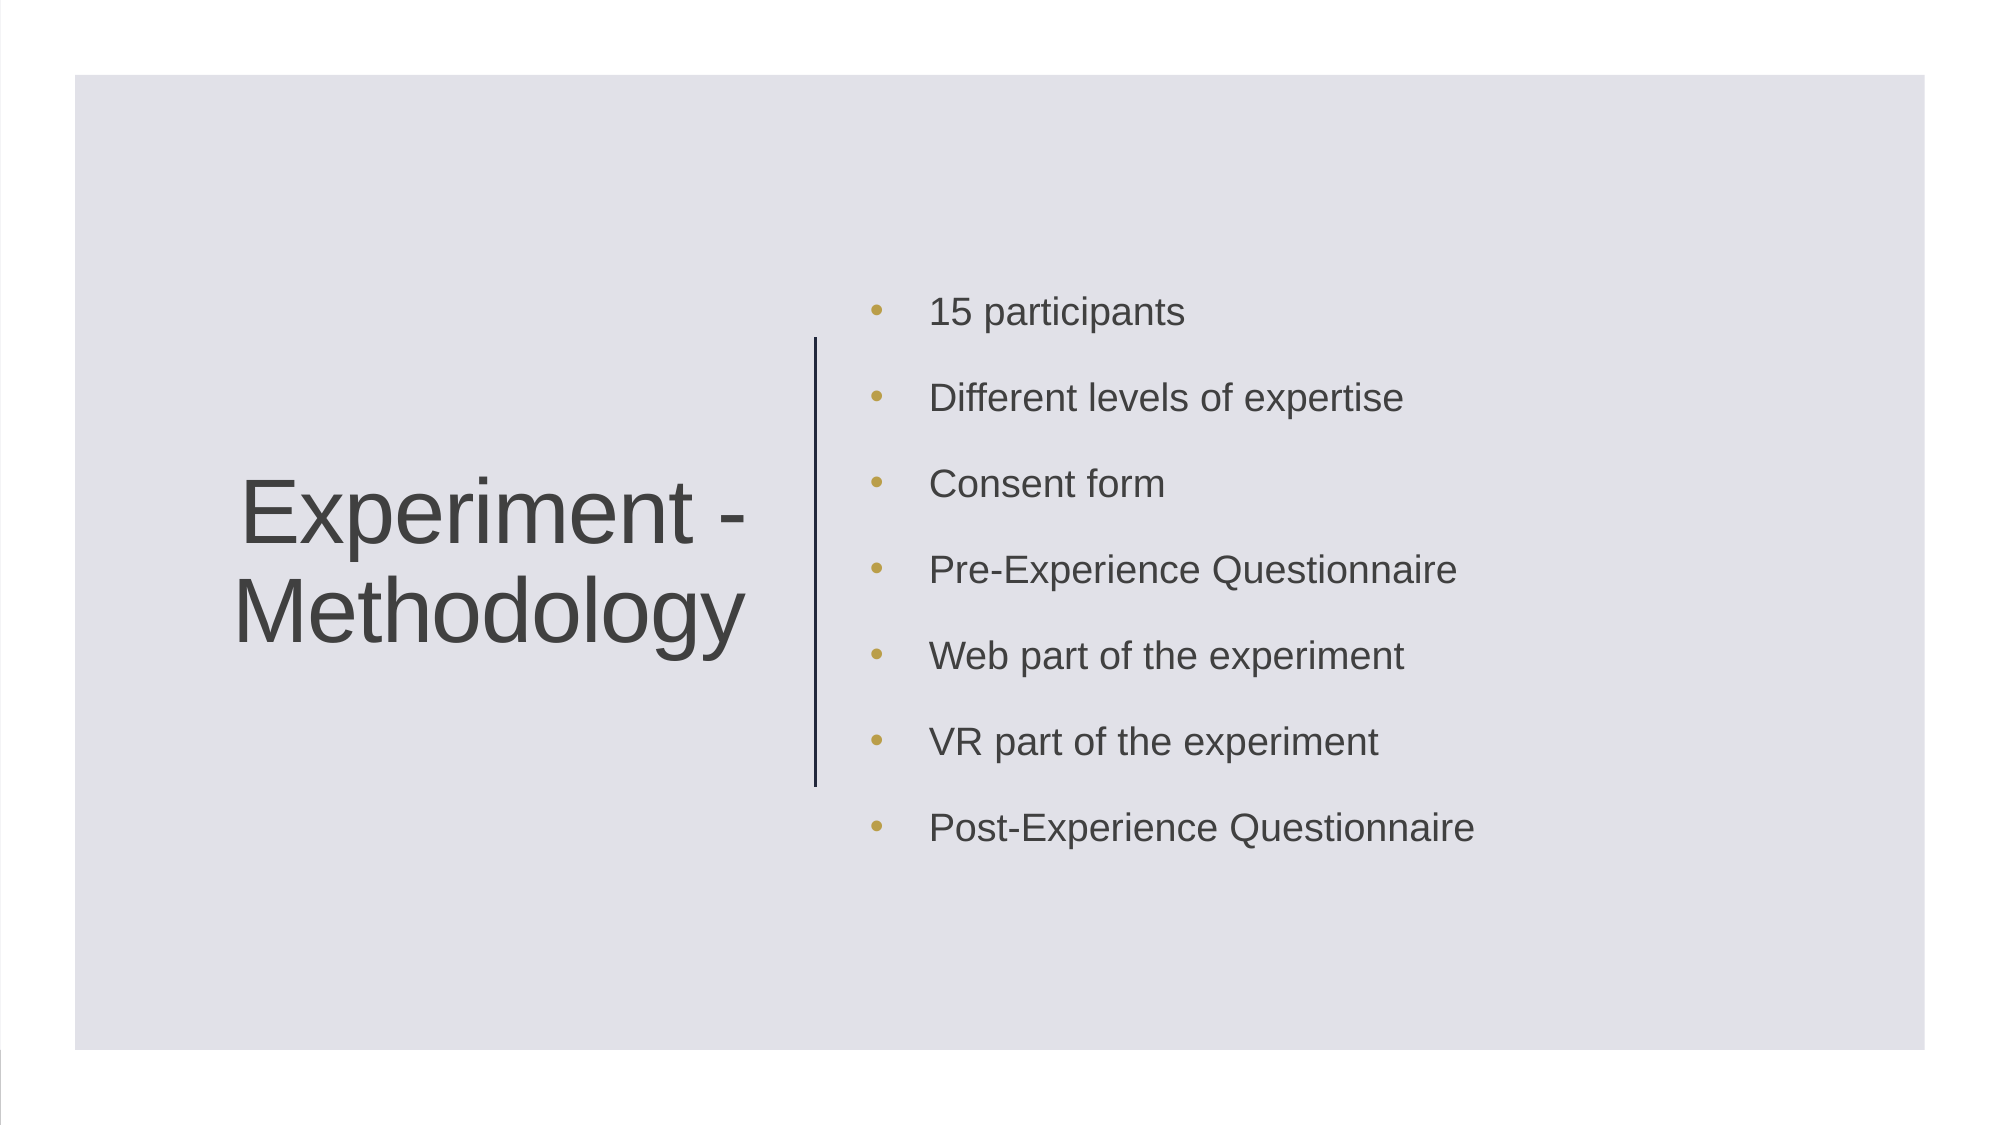

15 participants
    Different levels of expertise
    Consent form
    Pre-Experience Questionnaire
    Web part of the experiment
    VR part of the experiment
    Post-Experience Questionnaire
# Experiment - Methodology